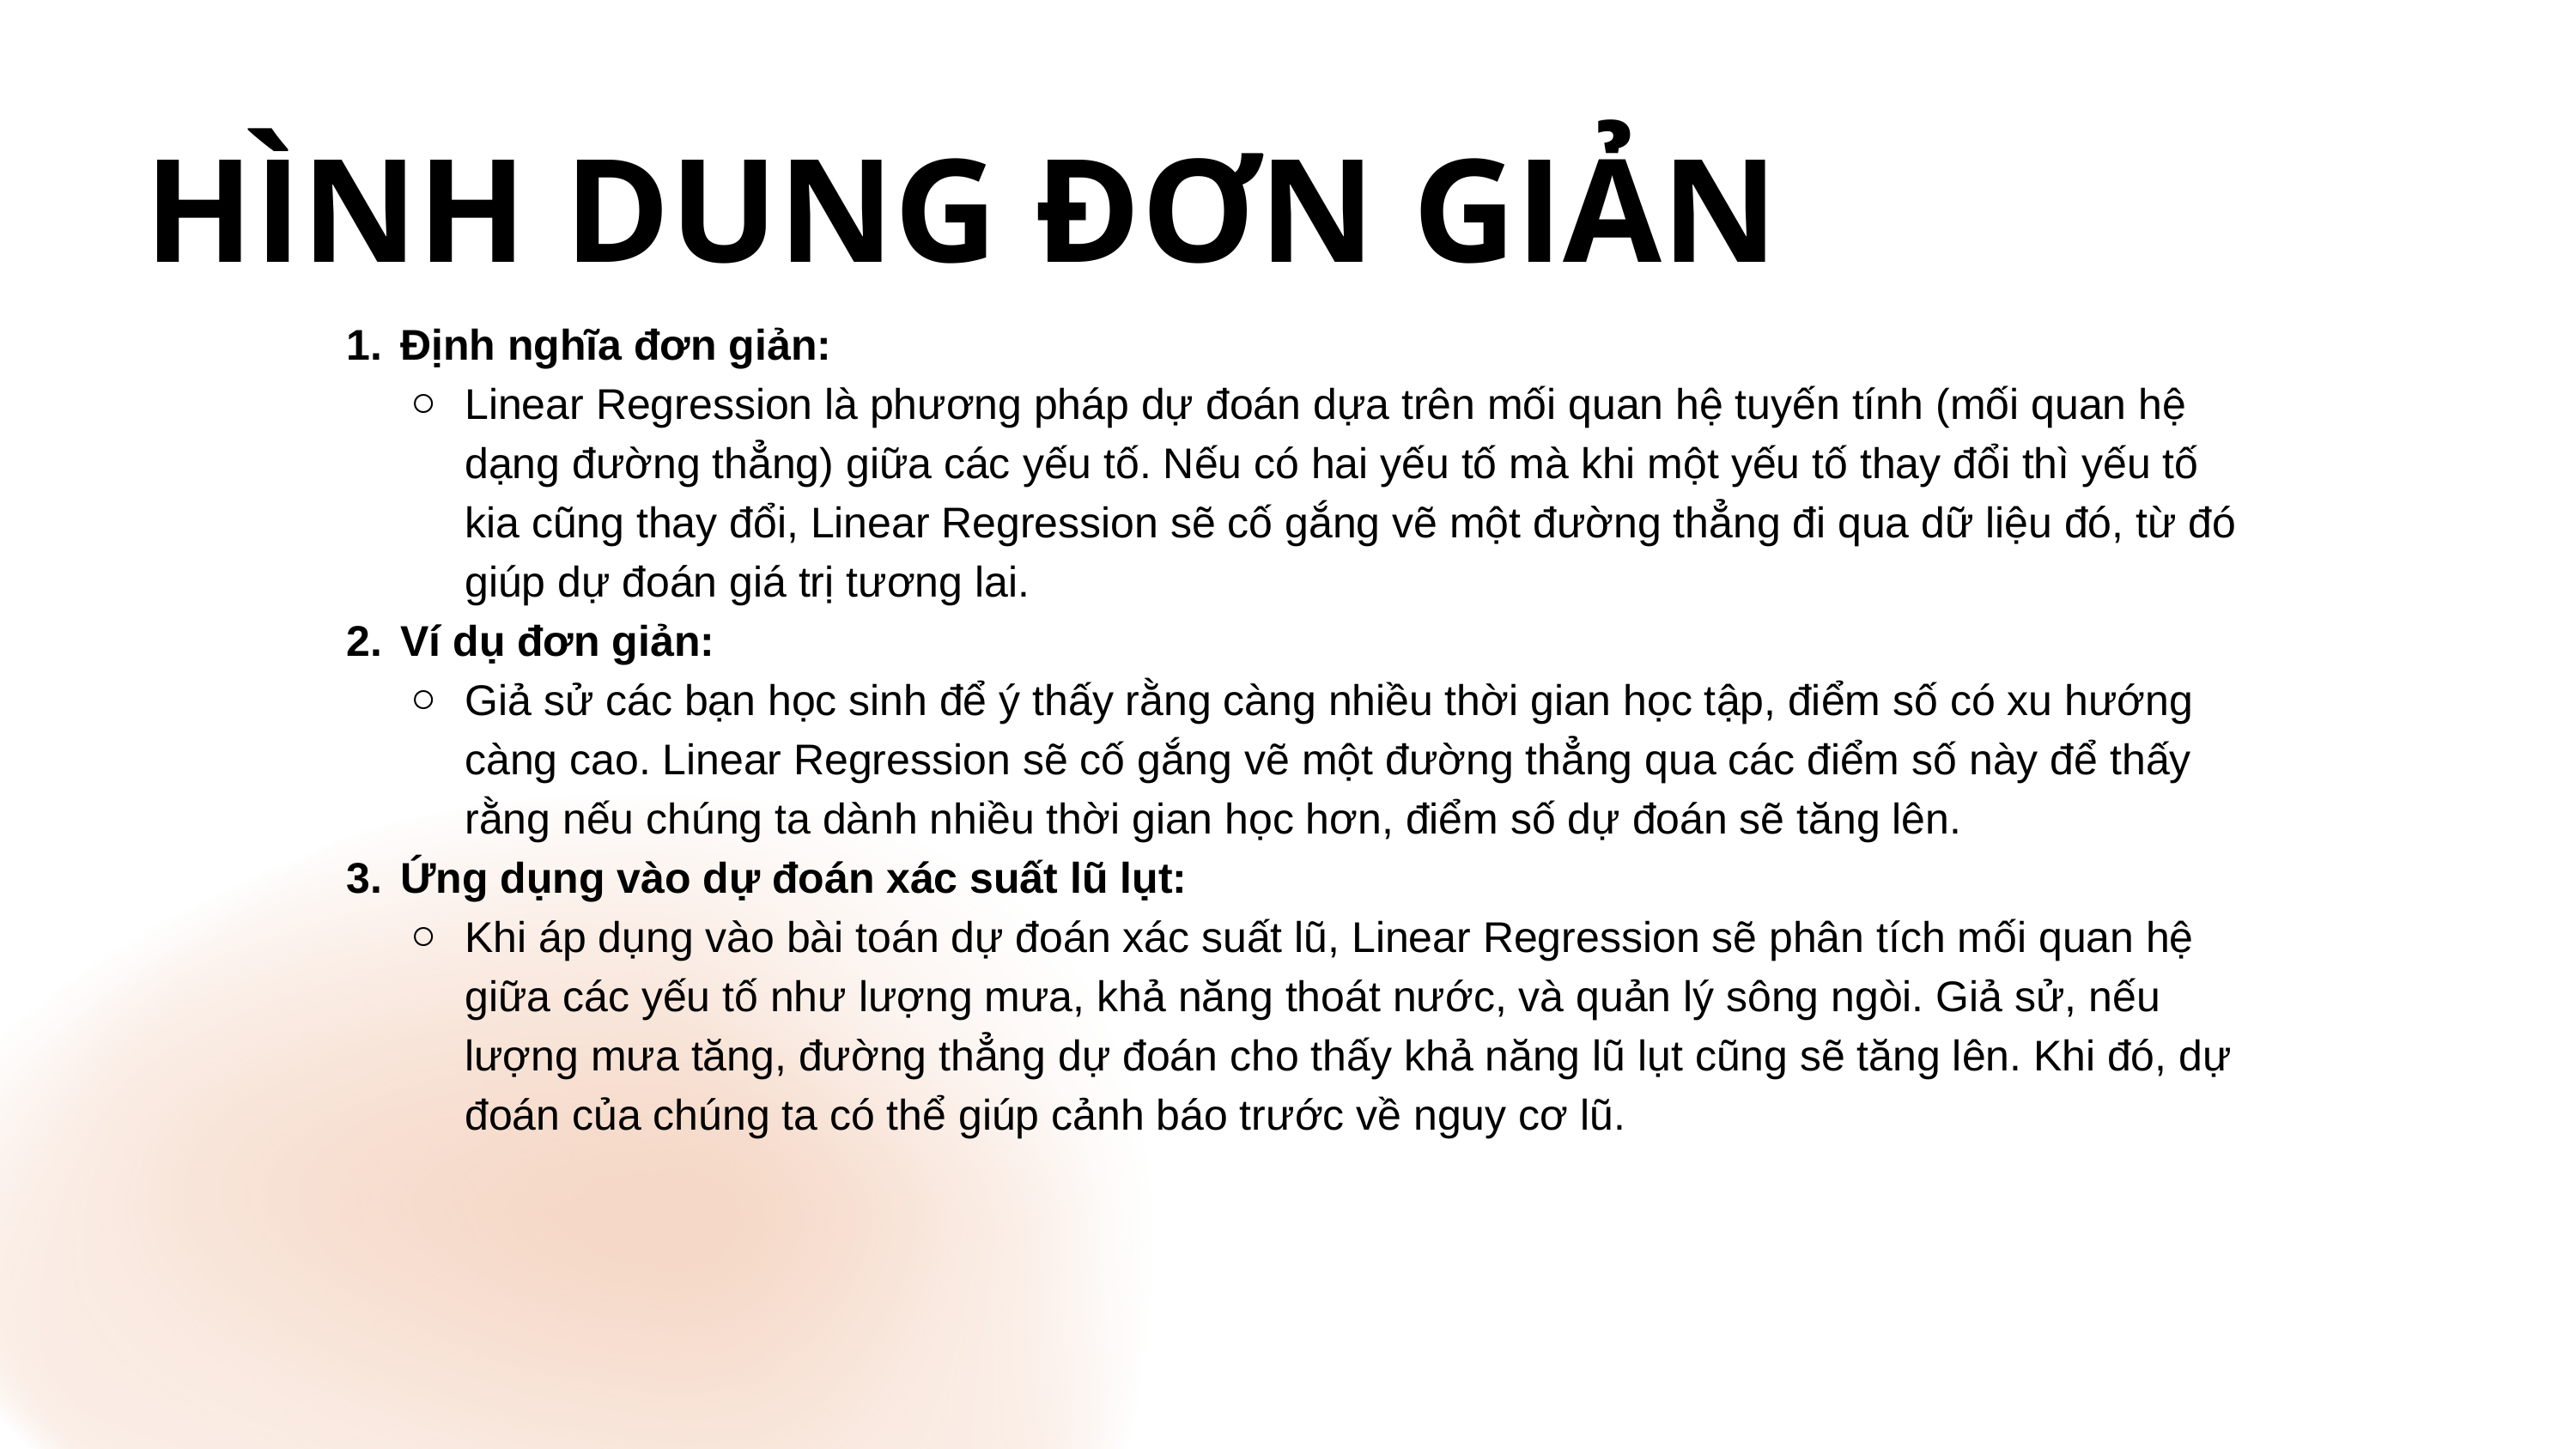

HÌNH DUNG ĐƠN GIẢN
Định nghĩa đơn giản:
Linear Regression là phương pháp dự đoán dựa trên mối quan hệ tuyến tính (mối quan hệ dạng đường thẳng) giữa các yếu tố. Nếu có hai yếu tố mà khi một yếu tố thay đổi thì yếu tố kia cũng thay đổi, Linear Regression sẽ cố gắng vẽ một đường thẳng đi qua dữ liệu đó, từ đó giúp dự đoán giá trị tương lai.
Ví dụ đơn giản:
Giả sử các bạn học sinh để ý thấy rằng càng nhiều thời gian học tập, điểm số có xu hướng càng cao. Linear Regression sẽ cố gắng vẽ một đường thẳng qua các điểm số này để thấy rằng nếu chúng ta dành nhiều thời gian học hơn, điểm số dự đoán sẽ tăng lên.
Ứng dụng vào dự đoán xác suất lũ lụt:
Khi áp dụng vào bài toán dự đoán xác suất lũ, Linear Regression sẽ phân tích mối quan hệ giữa các yếu tố như lượng mưa, khả năng thoát nước, và quản lý sông ngòi. Giả sử, nếu lượng mưa tăng, đường thẳng dự đoán cho thấy khả năng lũ lụt cũng sẽ tăng lên. Khi đó, dự đoán của chúng ta có thể giúp cảnh báo trước về nguy cơ lũ.